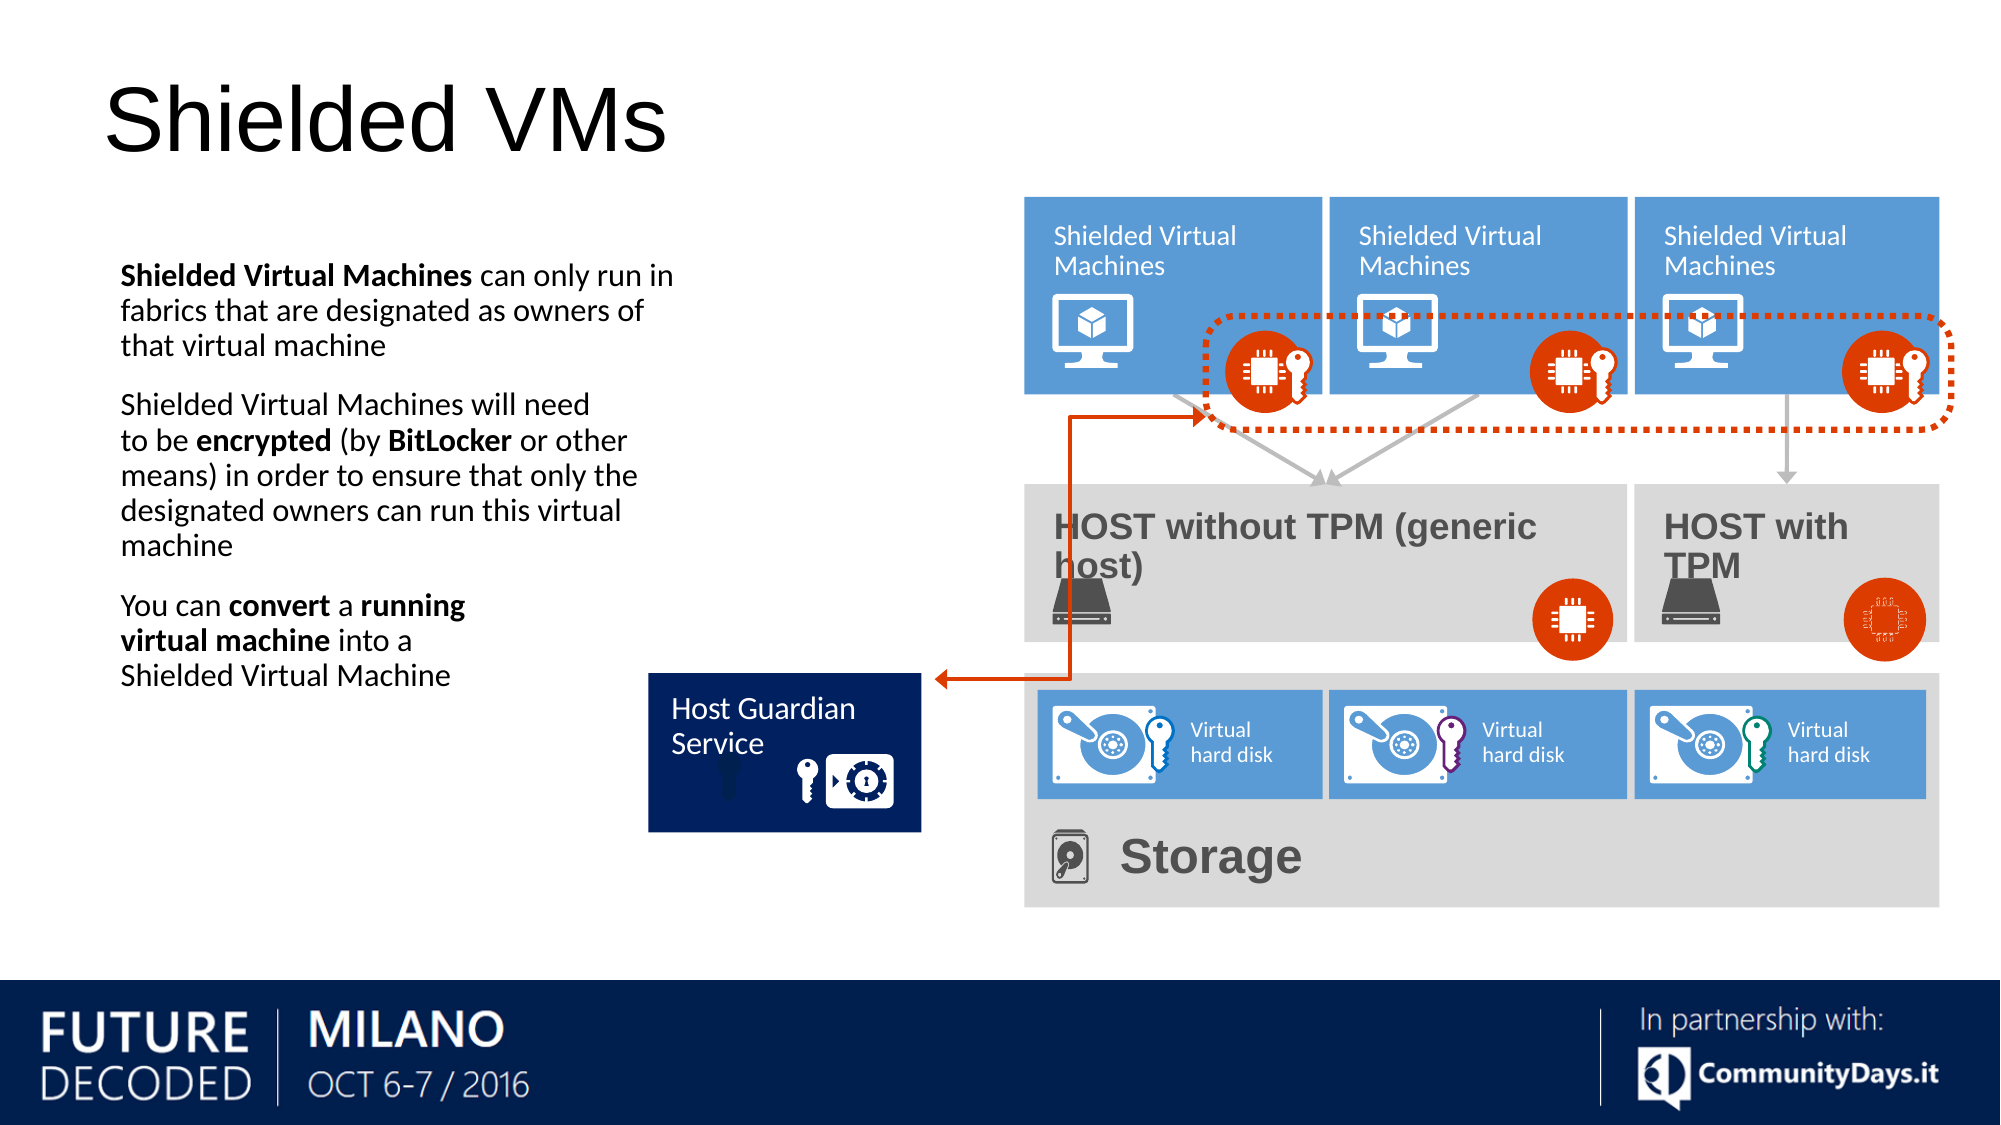

Shielded VMs
Shielded Virtual Machines
Shielded Virtual Machines
Shielded Virtual Machines

HOST without TPM (generic host)
HOST with TPM

Storage

Virtual
hard disk
Virtual
hard disk
Virtual
hard disk

Shielded Virtual Machines can only run in fabrics that are designated as owners of that virtual machine
Shielded Virtual Machines will need
to be encrypted (by BitLocker or other means) in order to ensure that only the designated owners can run this virtual machine
You can convert a running
virtual machine into a
Shielded Virtual Machine
Host Guardian Service